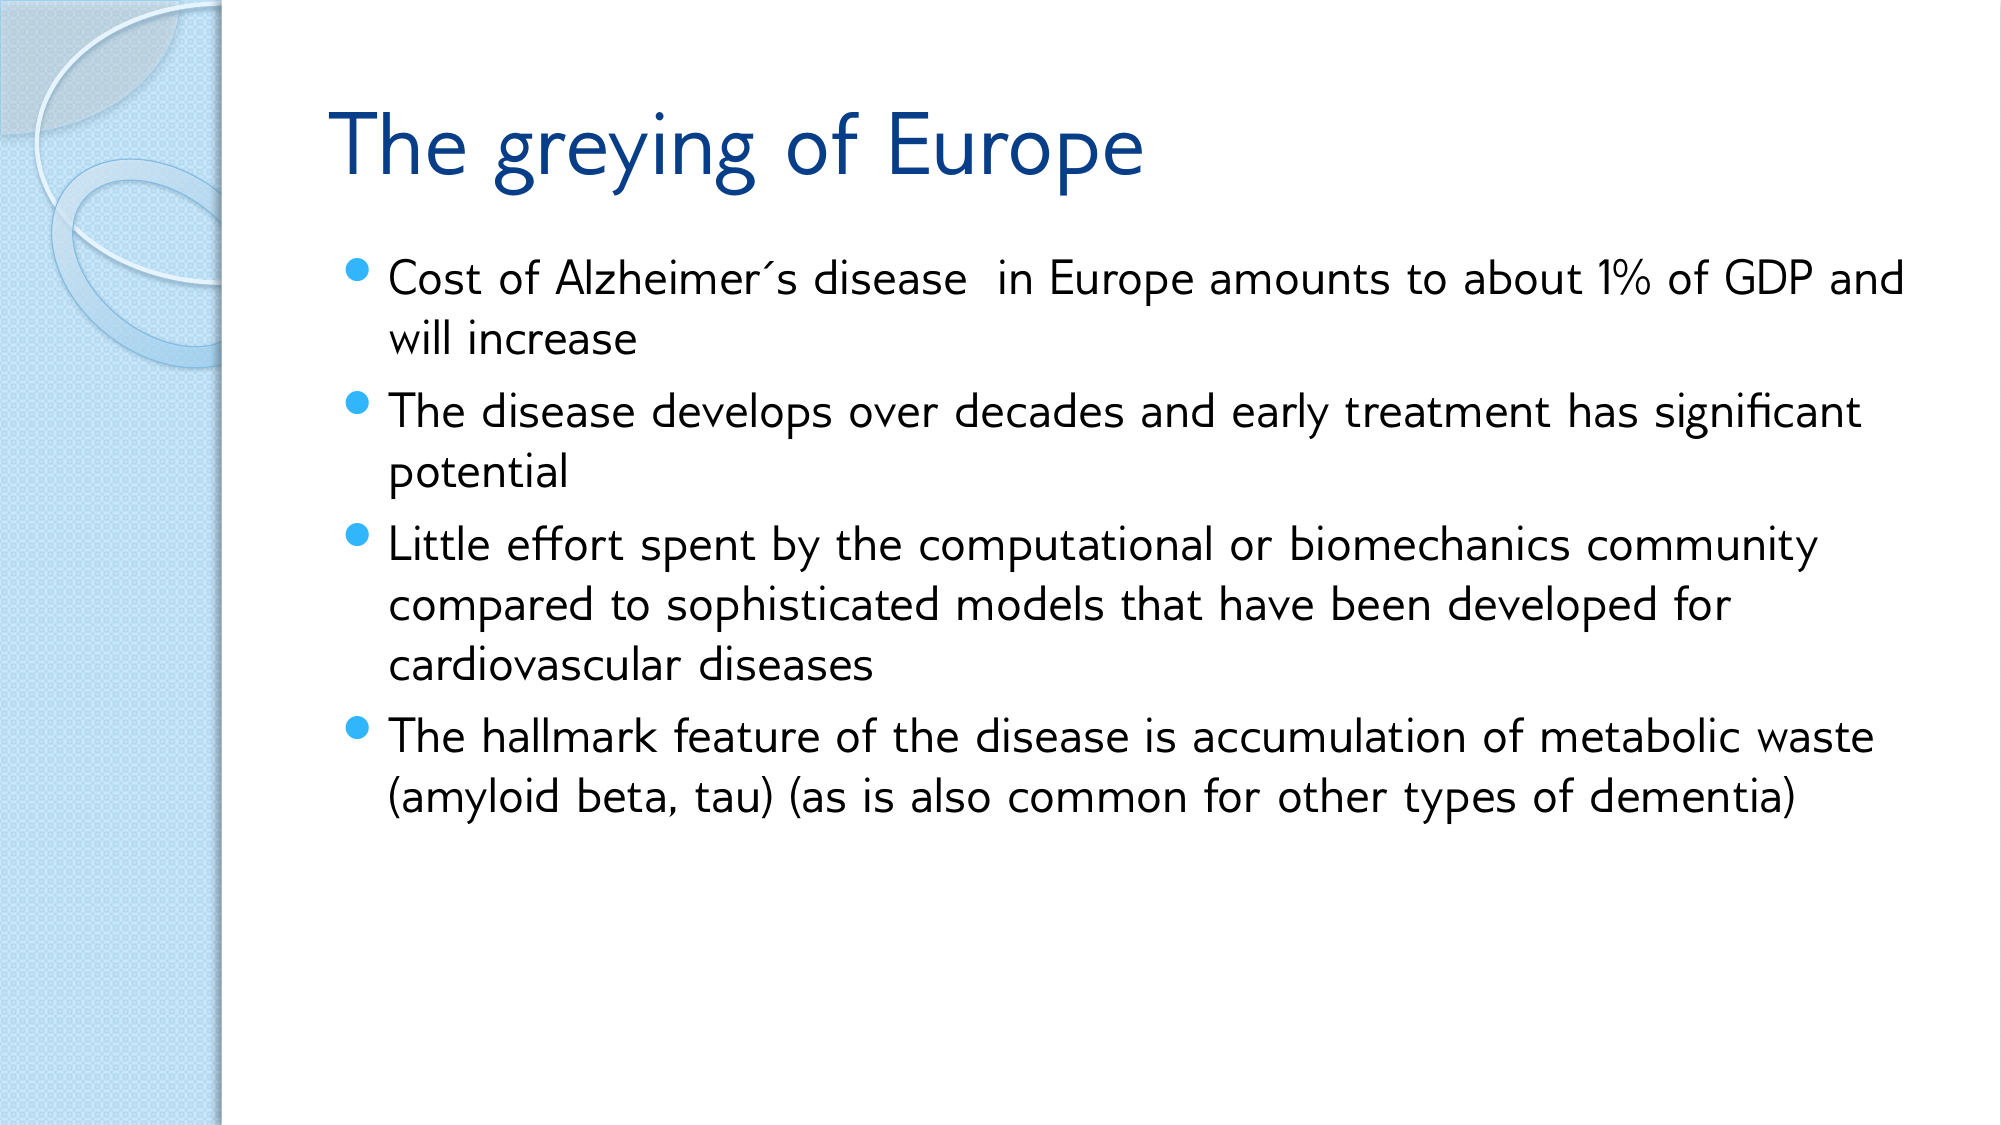

# The greying of Europe
Cost of Alzheimer´s disease  in Europe amounts to about 1% of GDP and will increase
The disease develops over decades and early treatment has significant potential
Little effort spent by the computational or biomechanics community compared to sophisticated models that have been developed for cardiovascular diseases
The hallmark feature of the disease is accumulation of metabolic waste (amyloid beta, tau) (as is also common for other types of dementia)